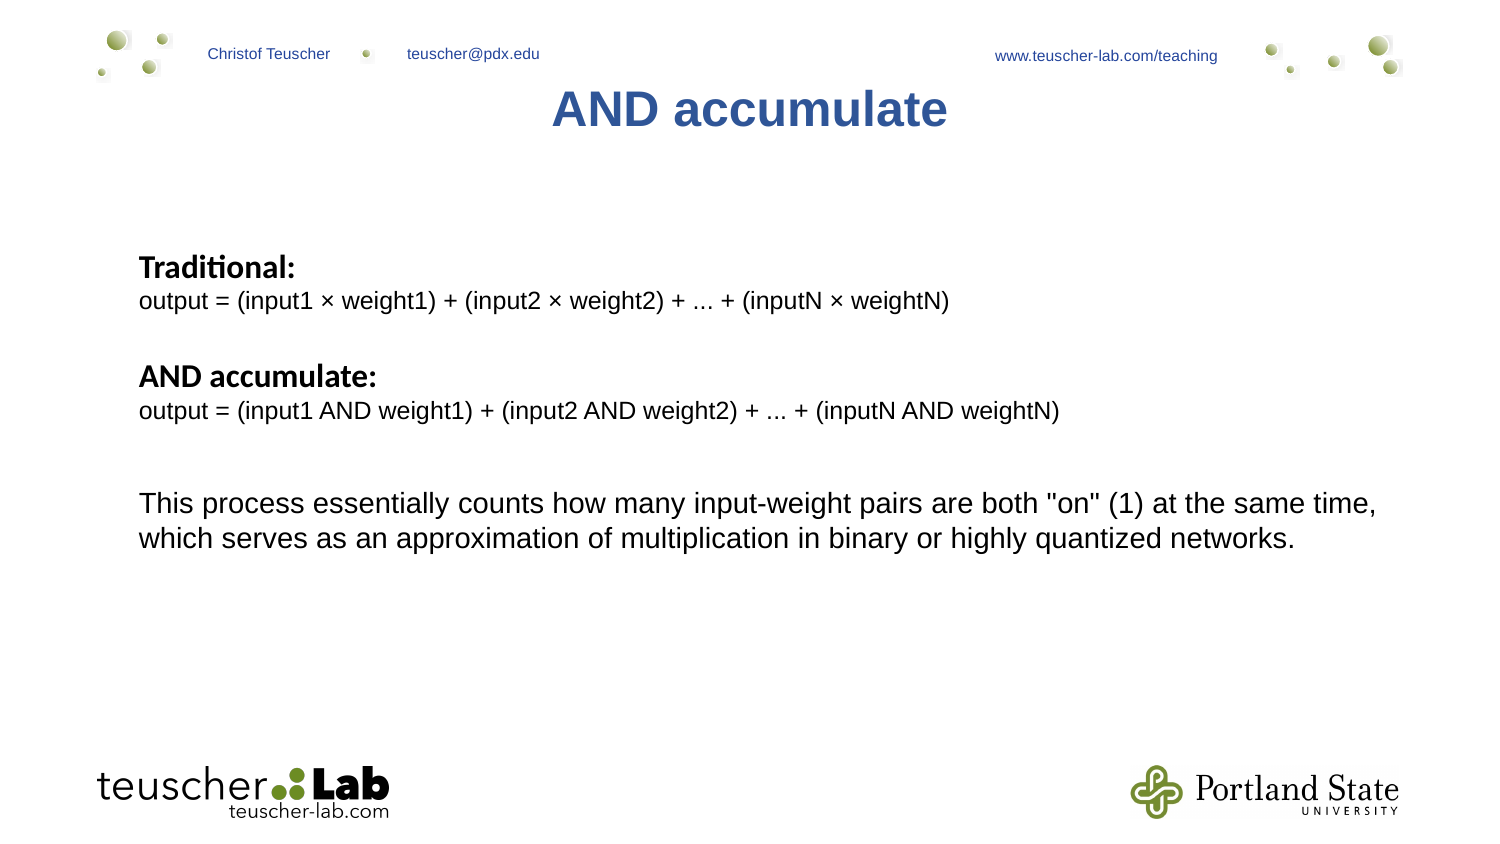

AND accumulate
Traditional:
output = (input1 × weight1) + (input2 × weight2) + ... + (inputN × weightN)

AND accumulate:
output = (input1 AND weight1) + (input2 AND weight2) + ... + (inputN AND weightN)

This process essentially counts how many input-weight pairs are both "on" (1) at the same time, which serves as an approximation of multiplication in binary or highly quantized networks.